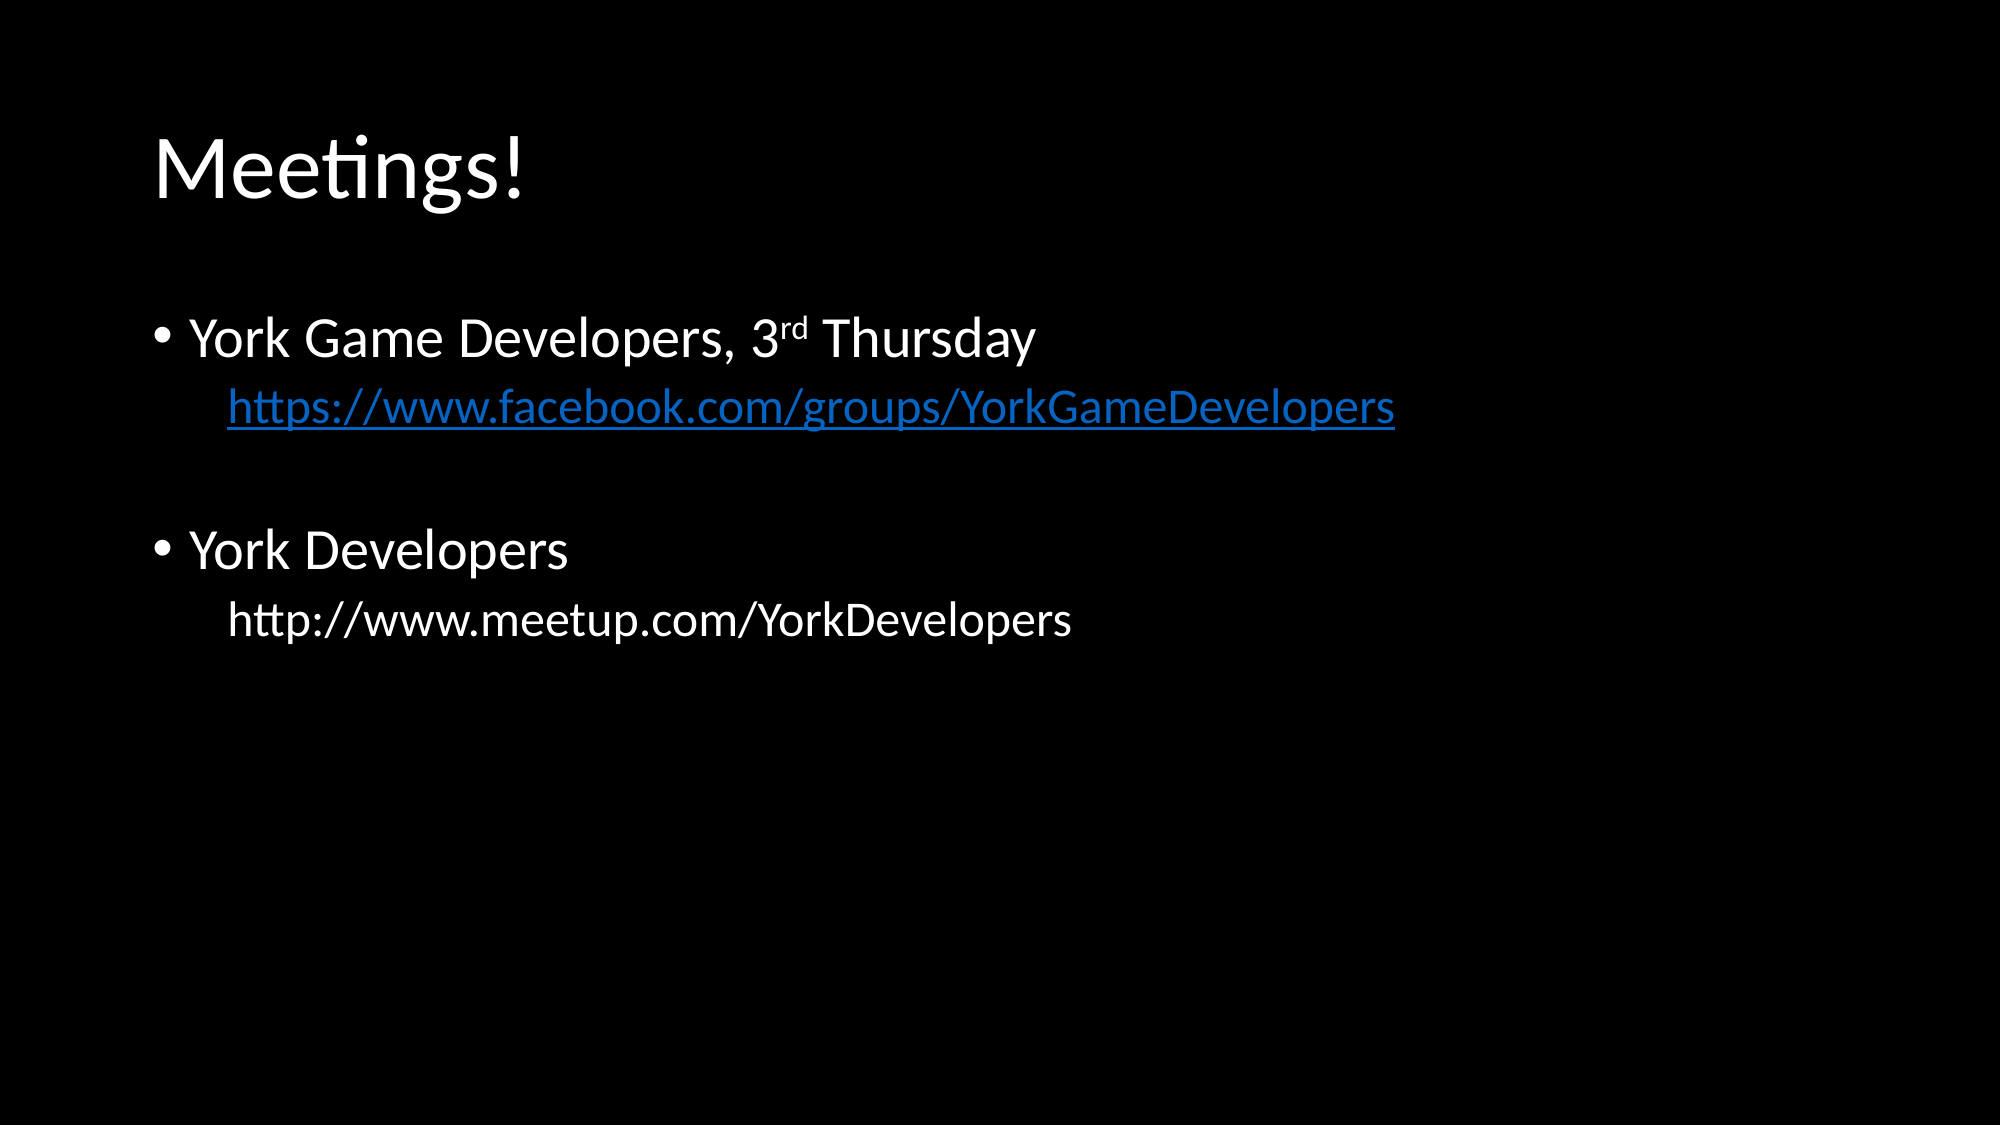

# Meetings!
York Game Developers, 3rd Thursday
https://www.facebook.com/groups/YorkGameDevelopers

York Developers
http://www.meetup.com/YorkDevelopers